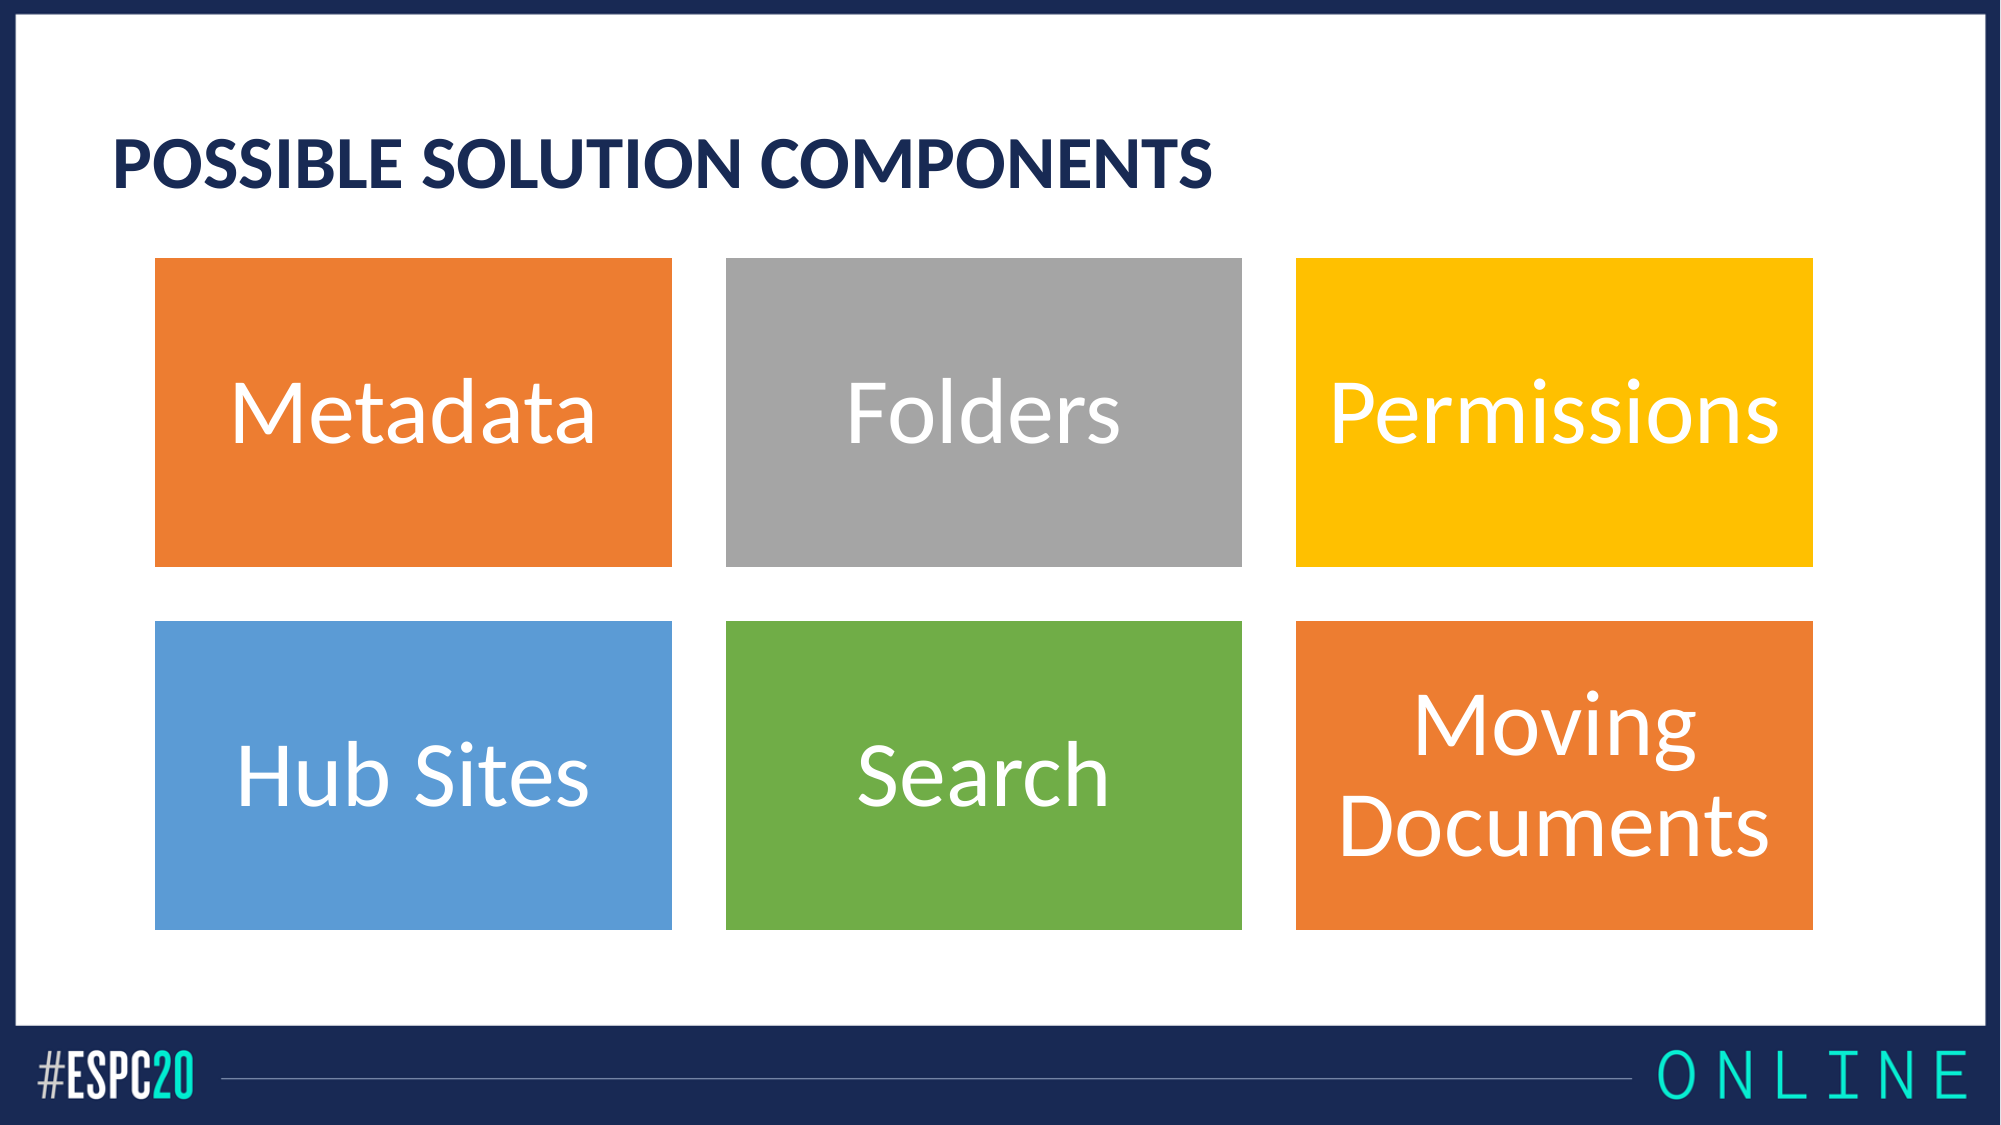

# Possible Solution Components
Metadata
Folders
Permissions
Hub Sites
Search
Moving Documents